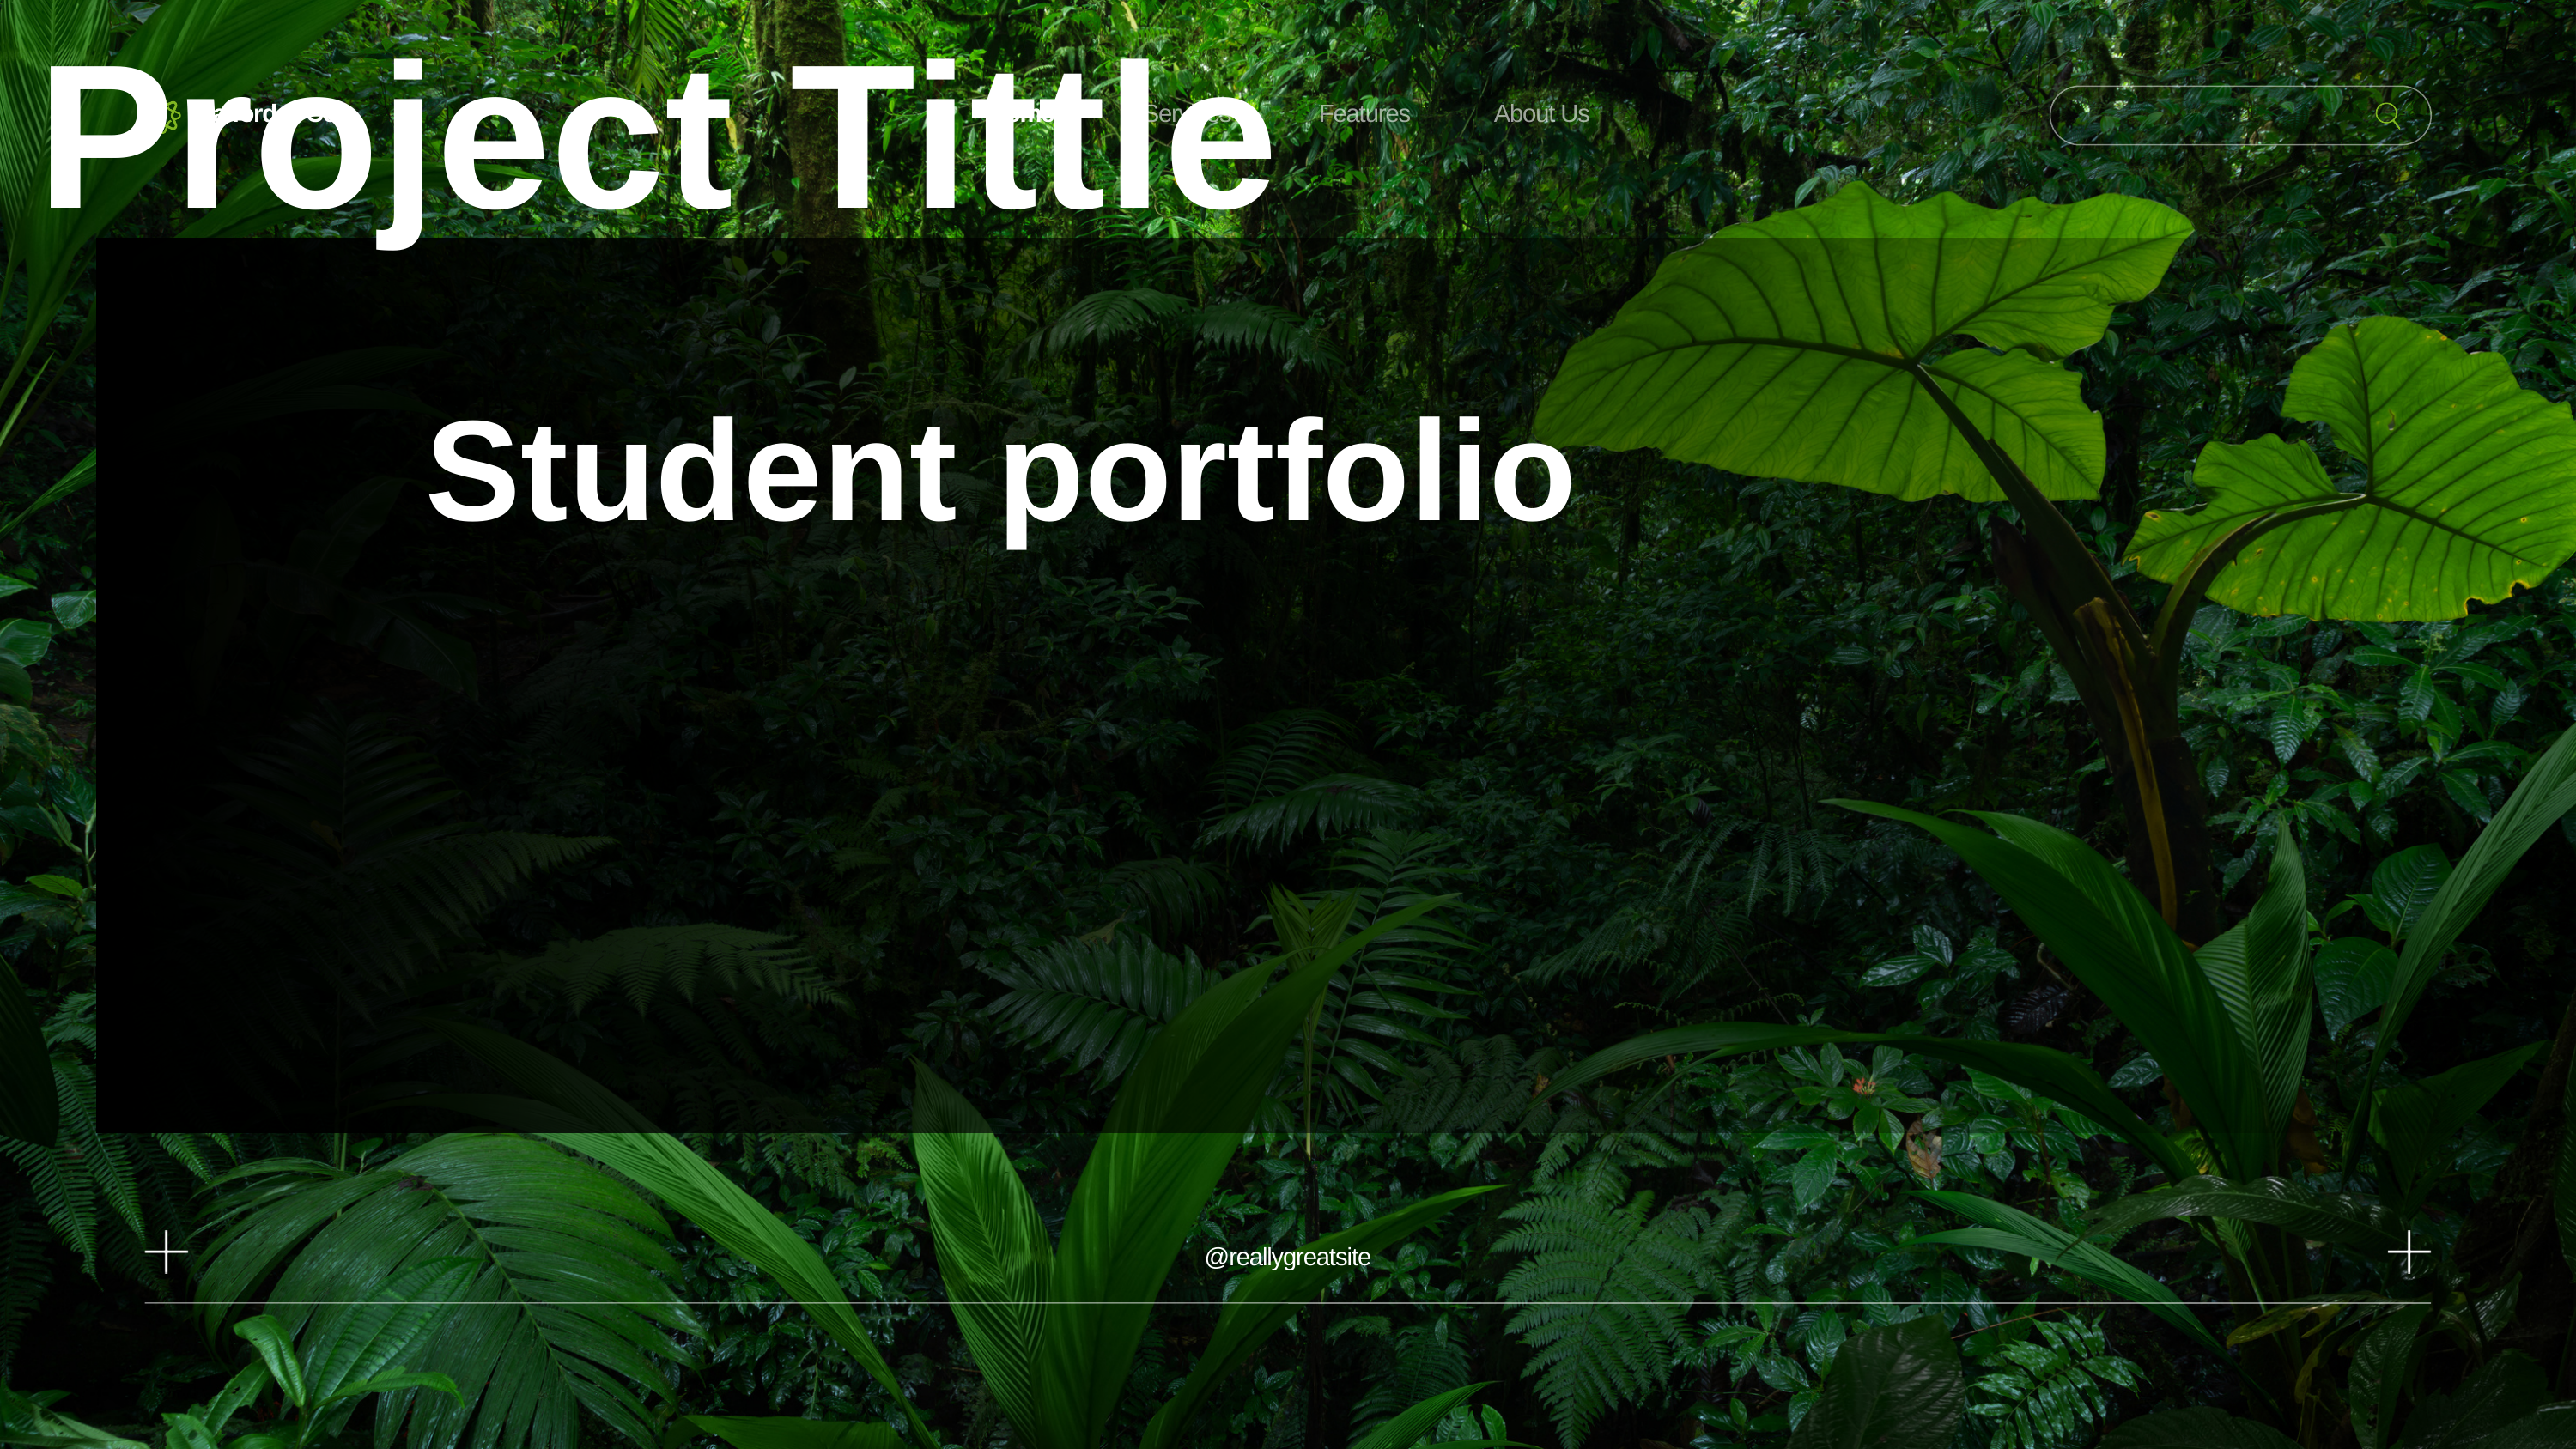

Project Tittle

Salford & Co.
Home
Services
Features
About Us

Student portfolio

@reallygreatsite